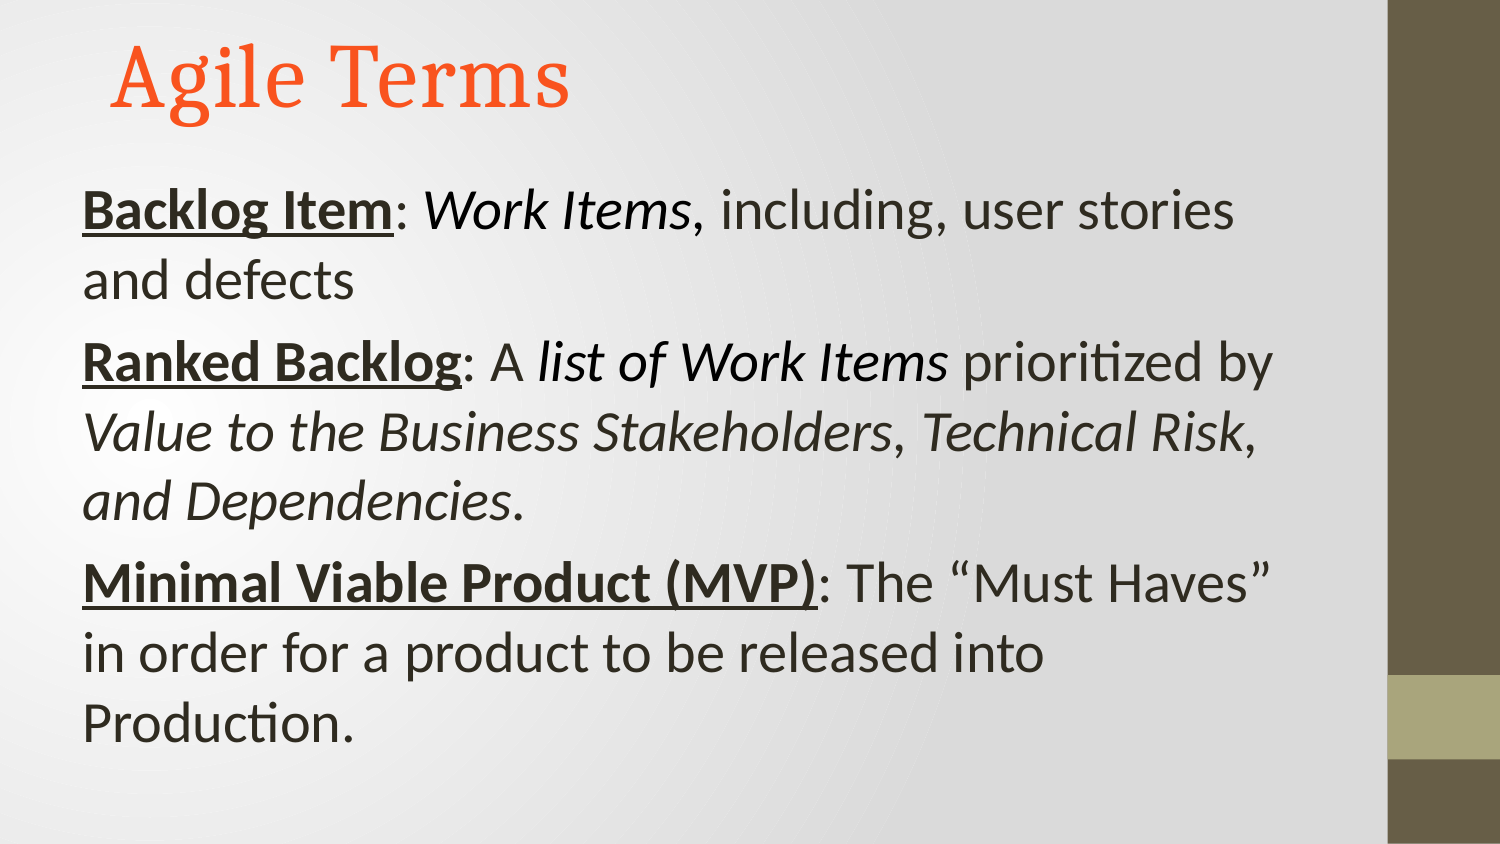

Agile Terms
Backlog Item: Work Items, including, user stories and defects
Ranked Backlog: A list of Work Items prioritized by Value to the Business Stakeholders, Technical Risk, and Dependencies.
Minimal Viable Product (MVP): The “Must Haves” in order for a product to be released into Production.